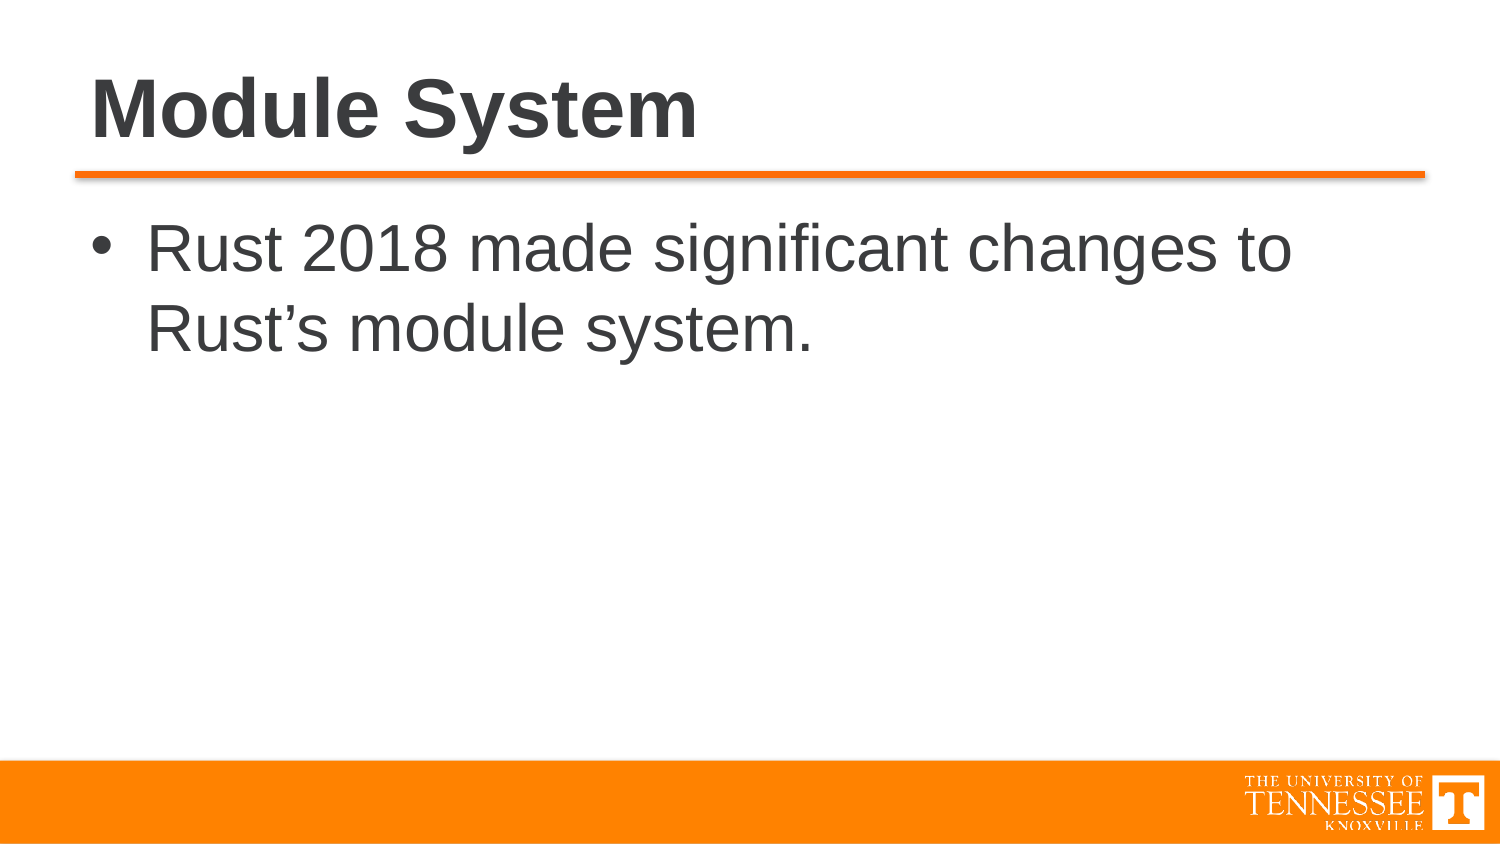

# Module System
Rust 2018 made significant changes to Rust’s module system.